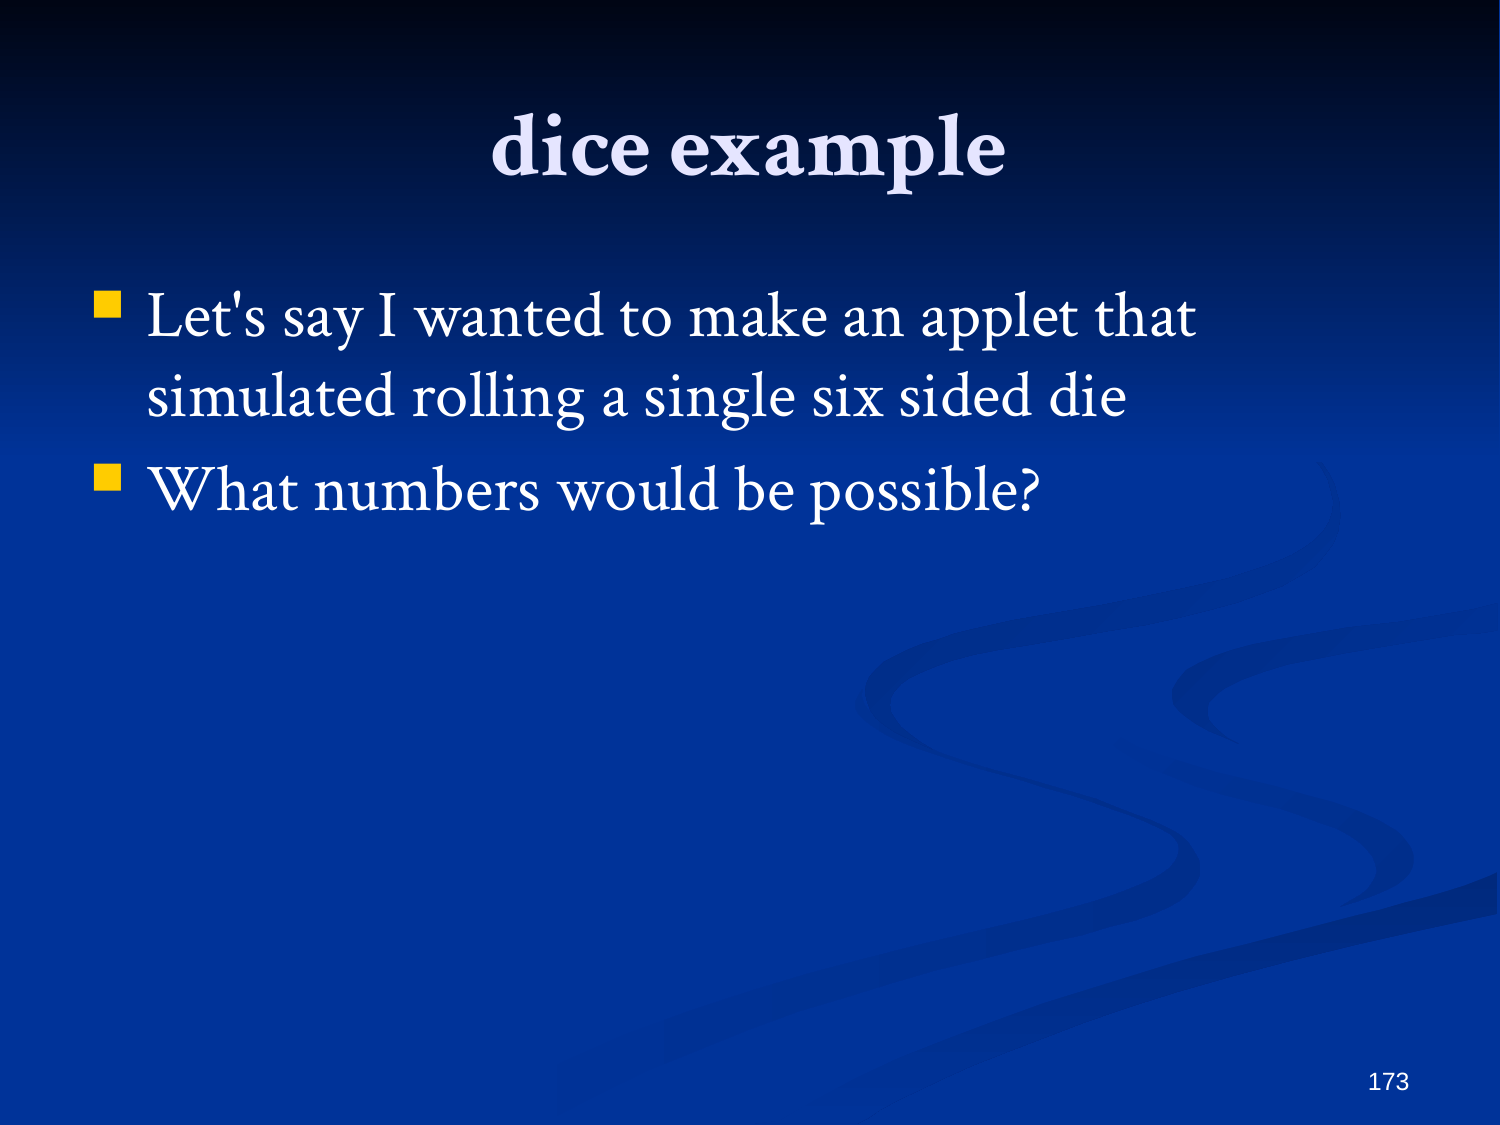

# dice example
Let's say I wanted to make an applet that simulated rolling a single six sided die
What numbers would be possible?
173